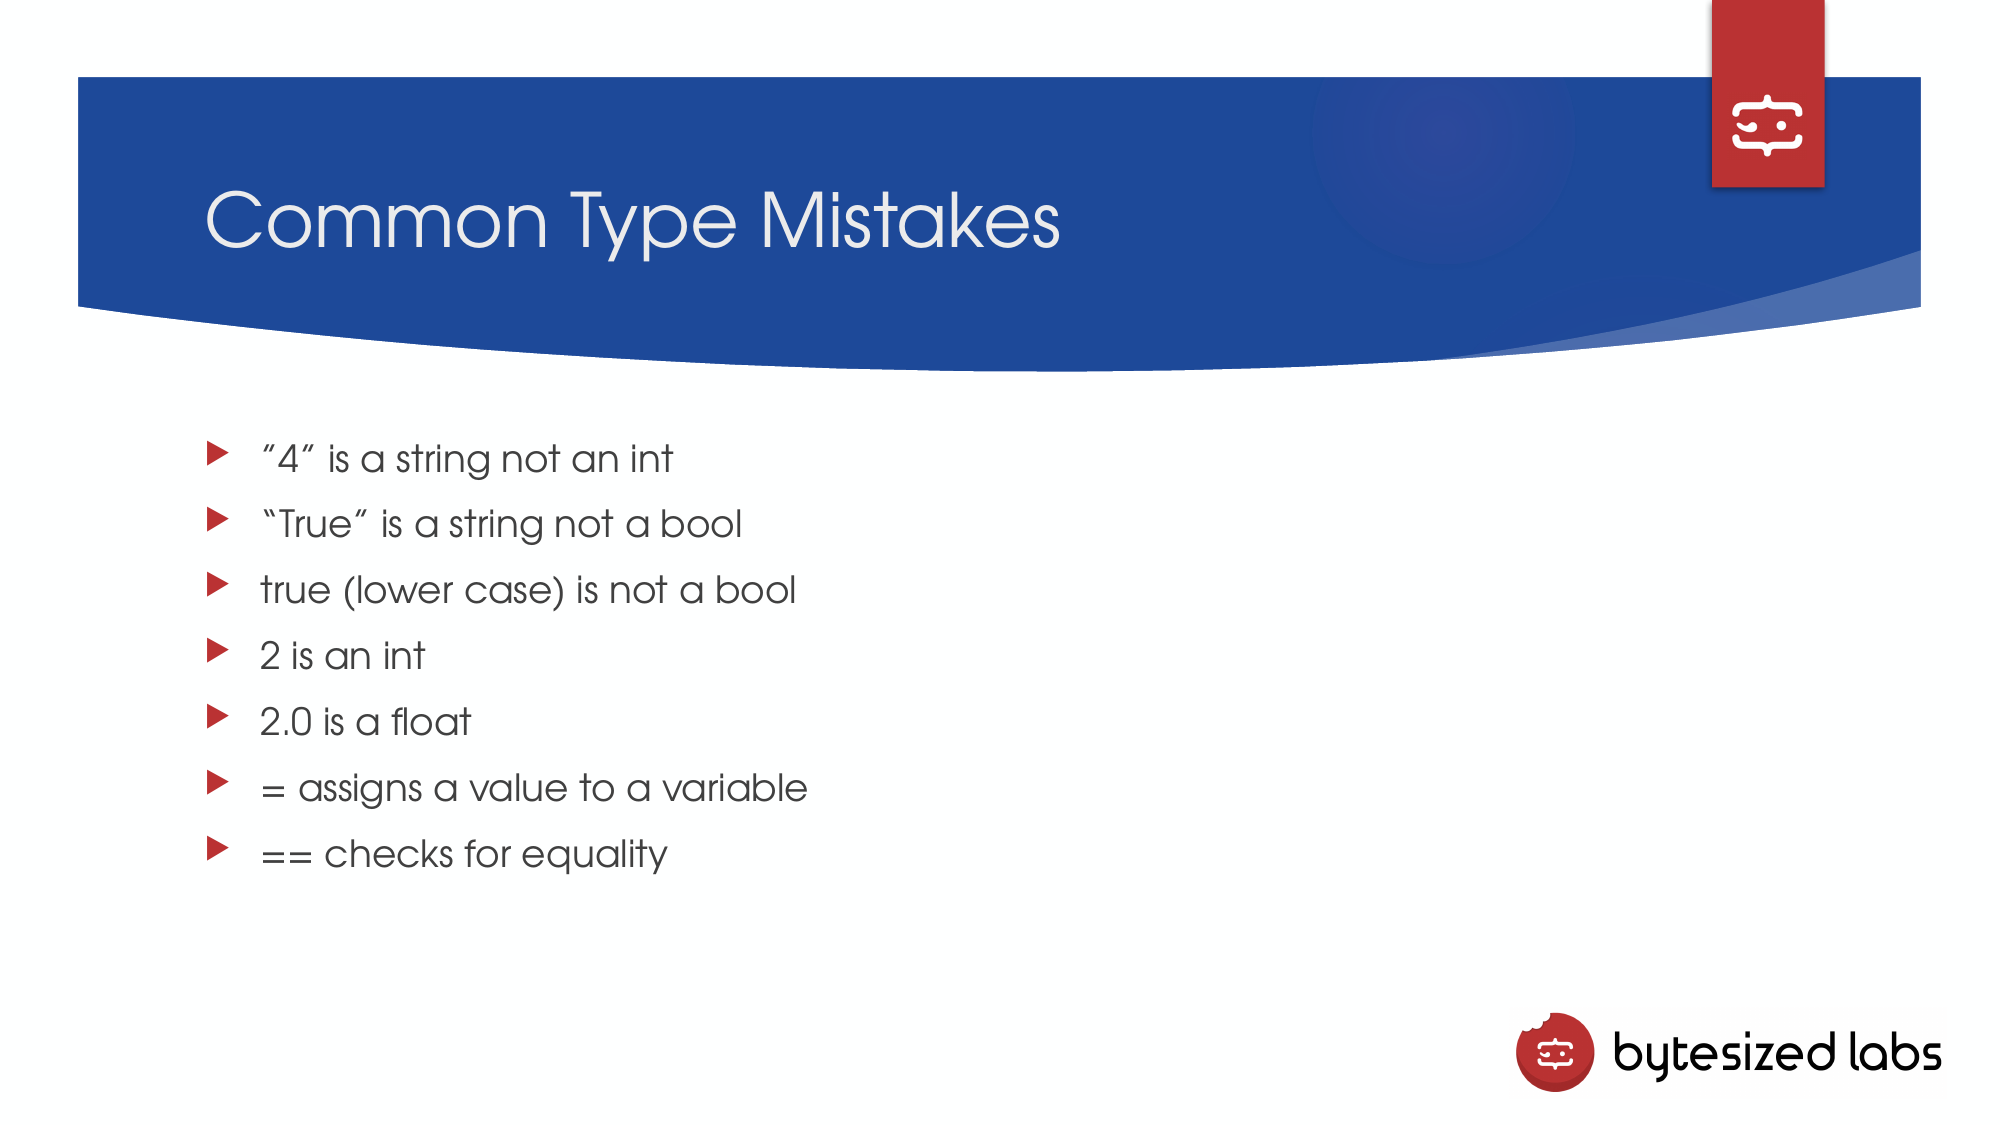

# Common Type Mistakes
”4” is a string not an int
“True” is a string not a bool
true (lower case) is not a bool
2 is an int
2.0 is a float
= assigns a value to a variable
== checks for equality